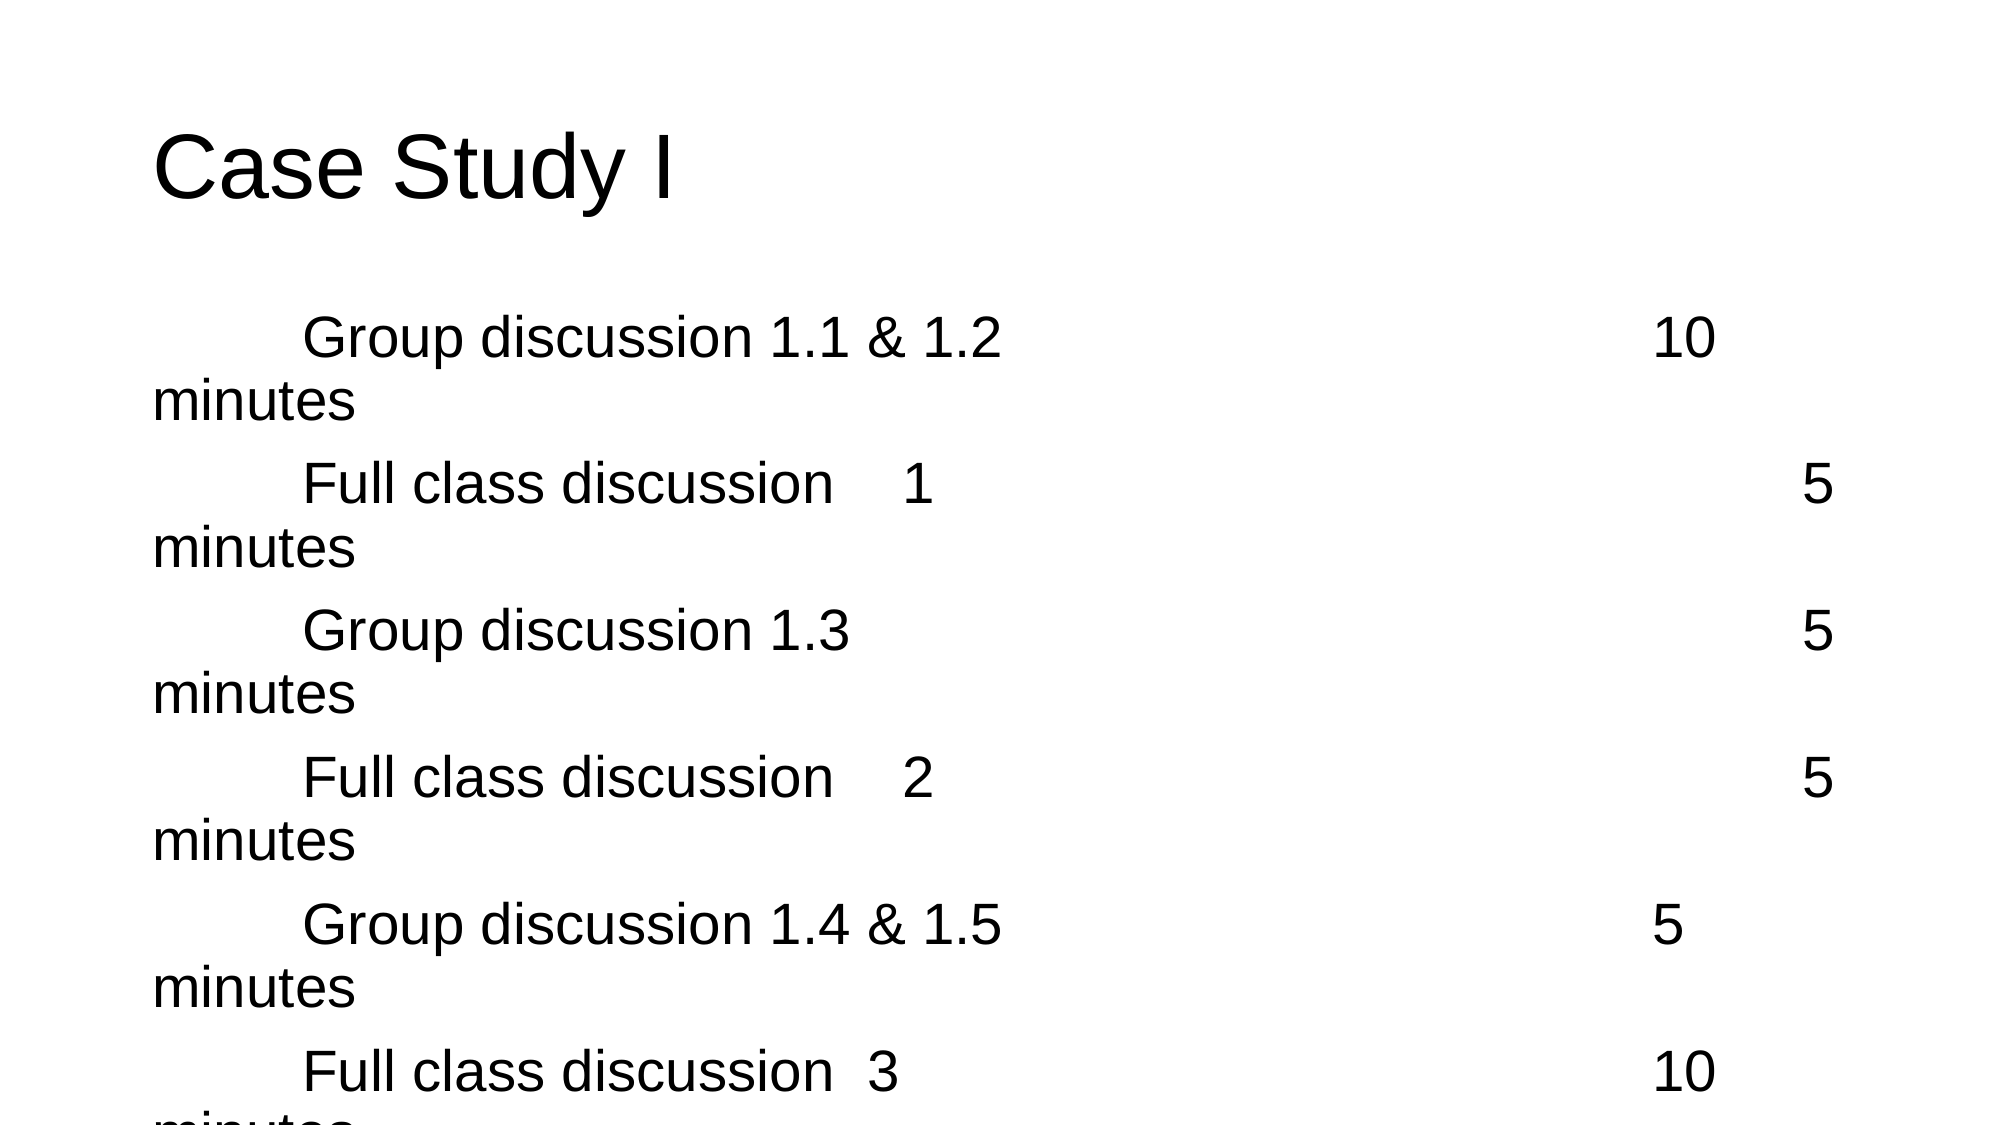

# Case Study I
	Group discussion 1.1 & 1.2					10 minutes
	Full class discussion	1						5 minutes
	Group discussion 1.3							5 minutes
	Full class discussion 	2						5 minutes
	Group discussion 1.4 & 1.5					5 minutes
	Full class discussion  3						10 minutes